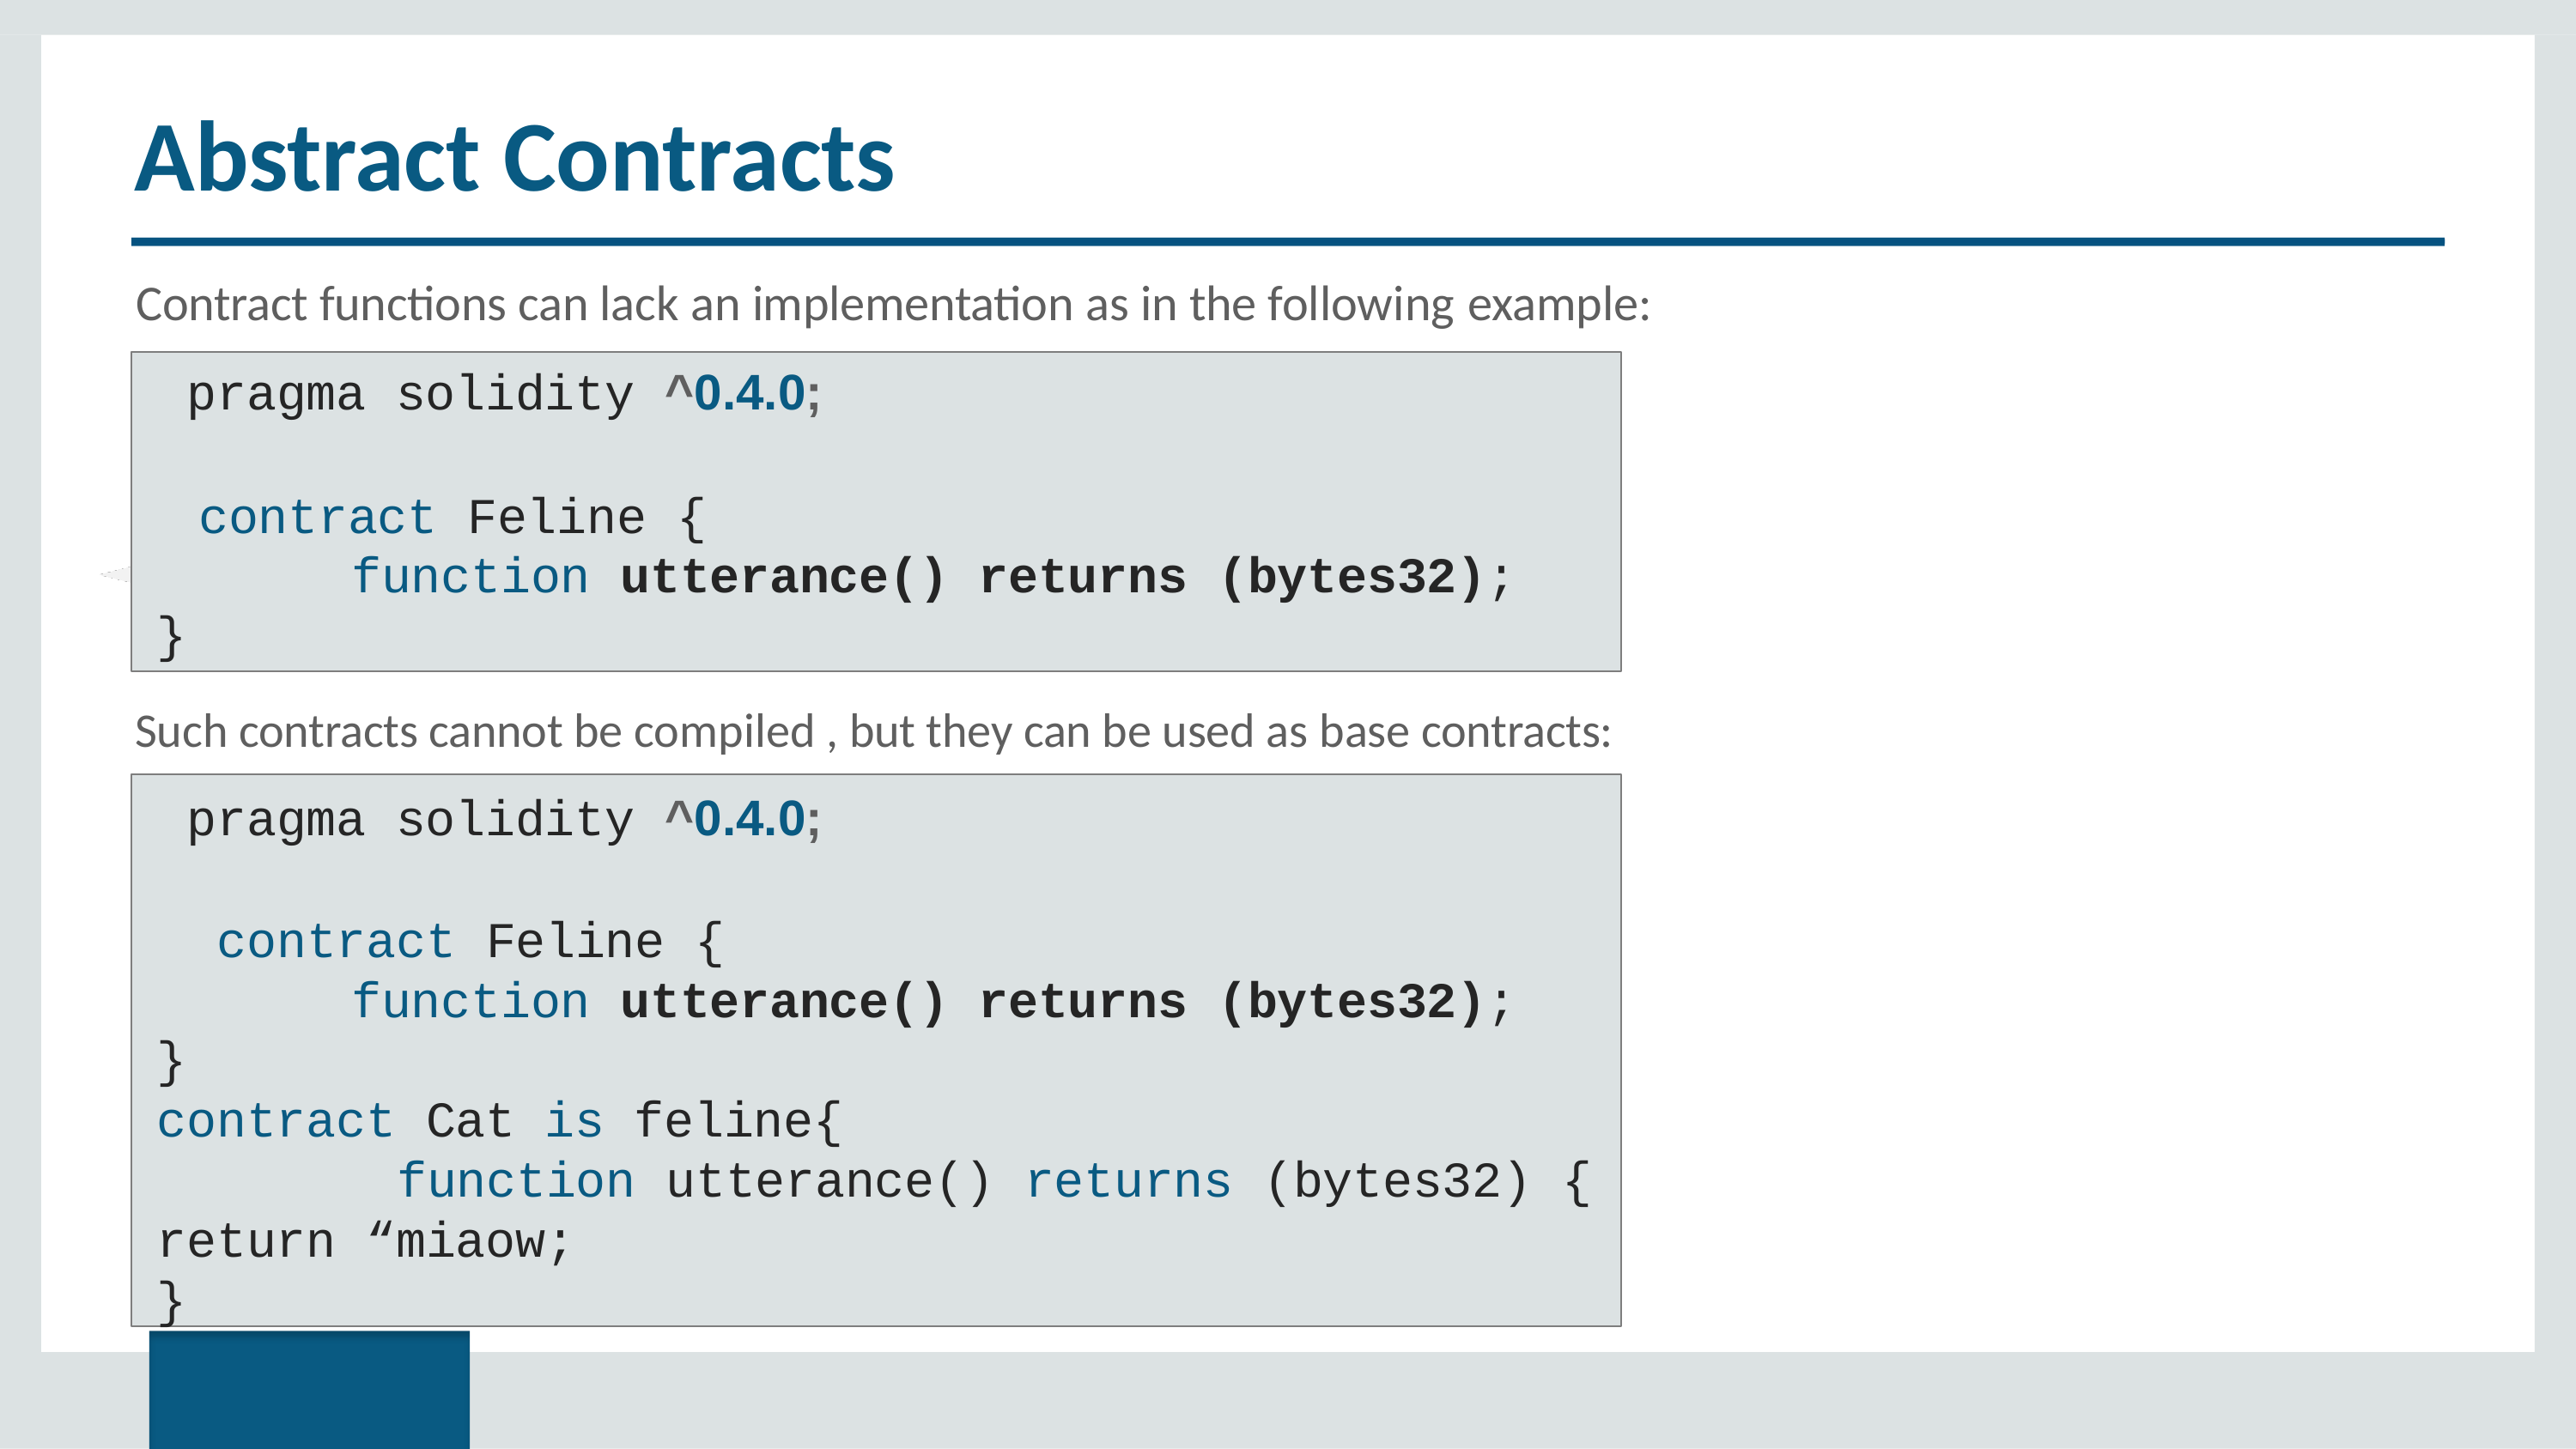

# Abstract Contracts
Contract functions can lack an implementation as in the following example:
pragma solidity ^0.4.0;

contract Feline {
function utterance() returns (bytes32);
}
Such contracts cannot be compiled , but they can be used as base contracts:
pragma solidity ^0.4.0;

contract Feline {
function utterance() returns (bytes32);
}
contract Cat is feline{
function utterance() returns (bytes32) {
return “miaow;
}